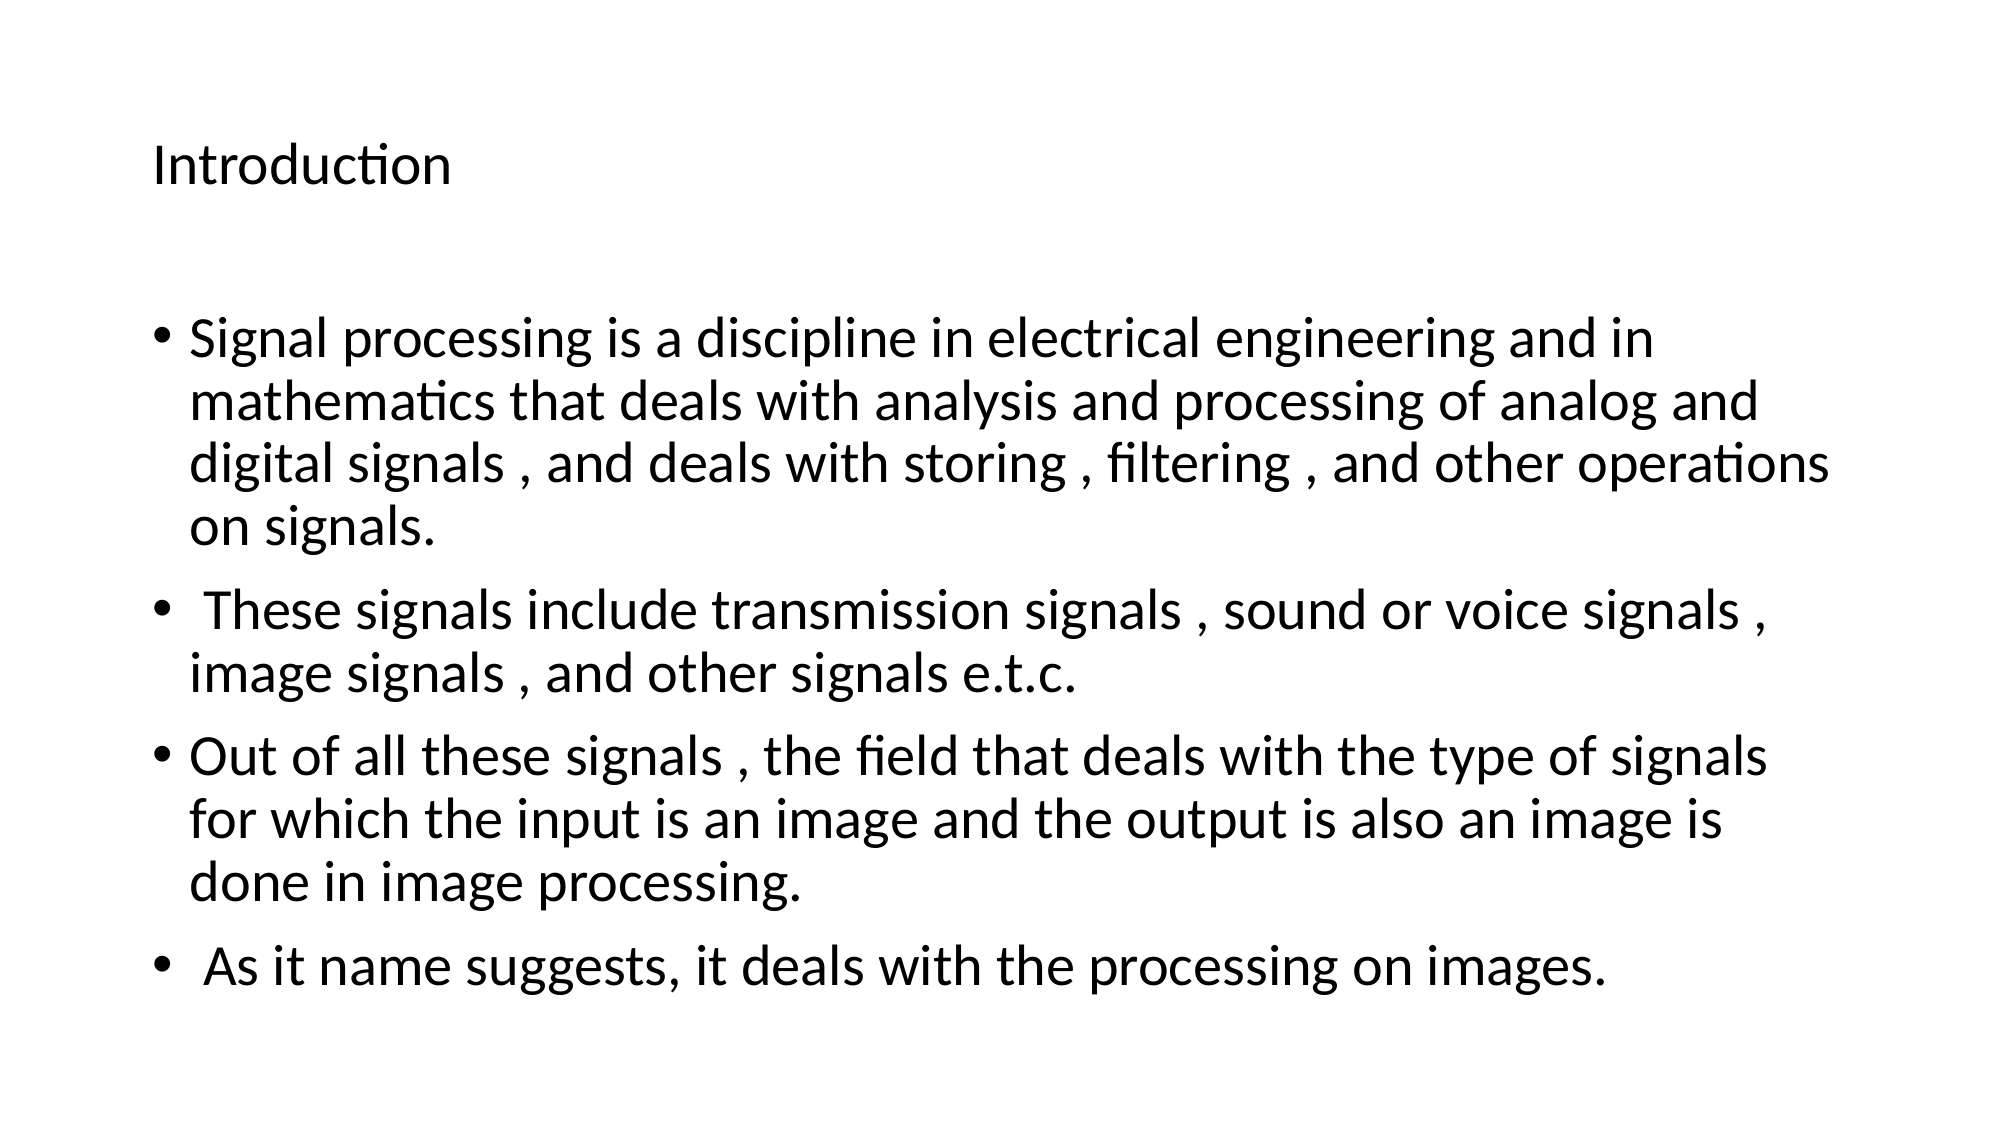

# Introduction
Signal processing is a discipline in electrical engineering and in mathematics that deals with analysis and processing of analog and digital signals , and deals with storing , filtering , and other operations on signals.
 These signals include transmission signals , sound or voice signals , image signals , and other signals e.t.c.
Out of all these signals , the field that deals with the type of signals for which the input is an image and the output is also an image is done in image processing.
 As it name suggests, it deals with the processing on images.